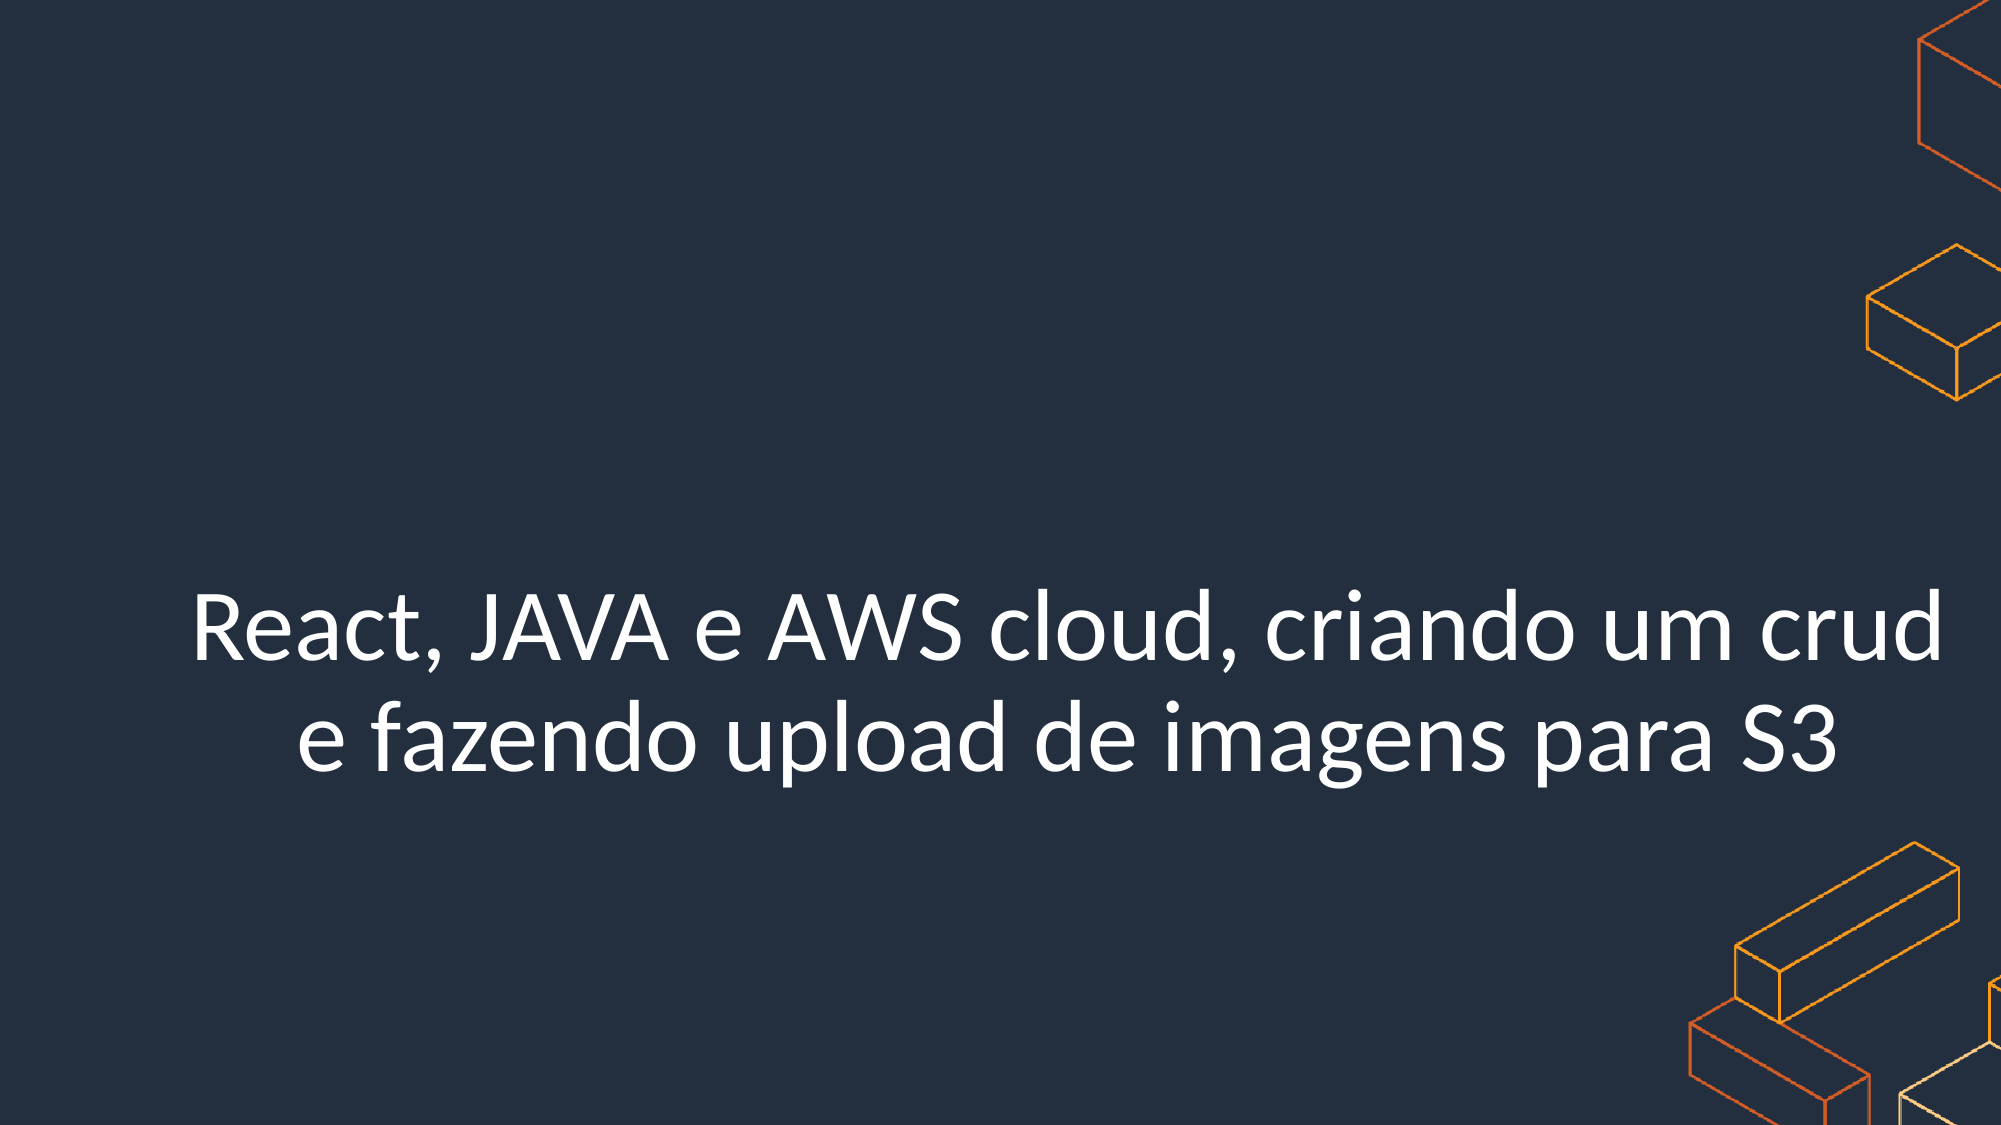

# React, JAVA e AWS cloud, criando um crud e fazendo upload de imagens para S3